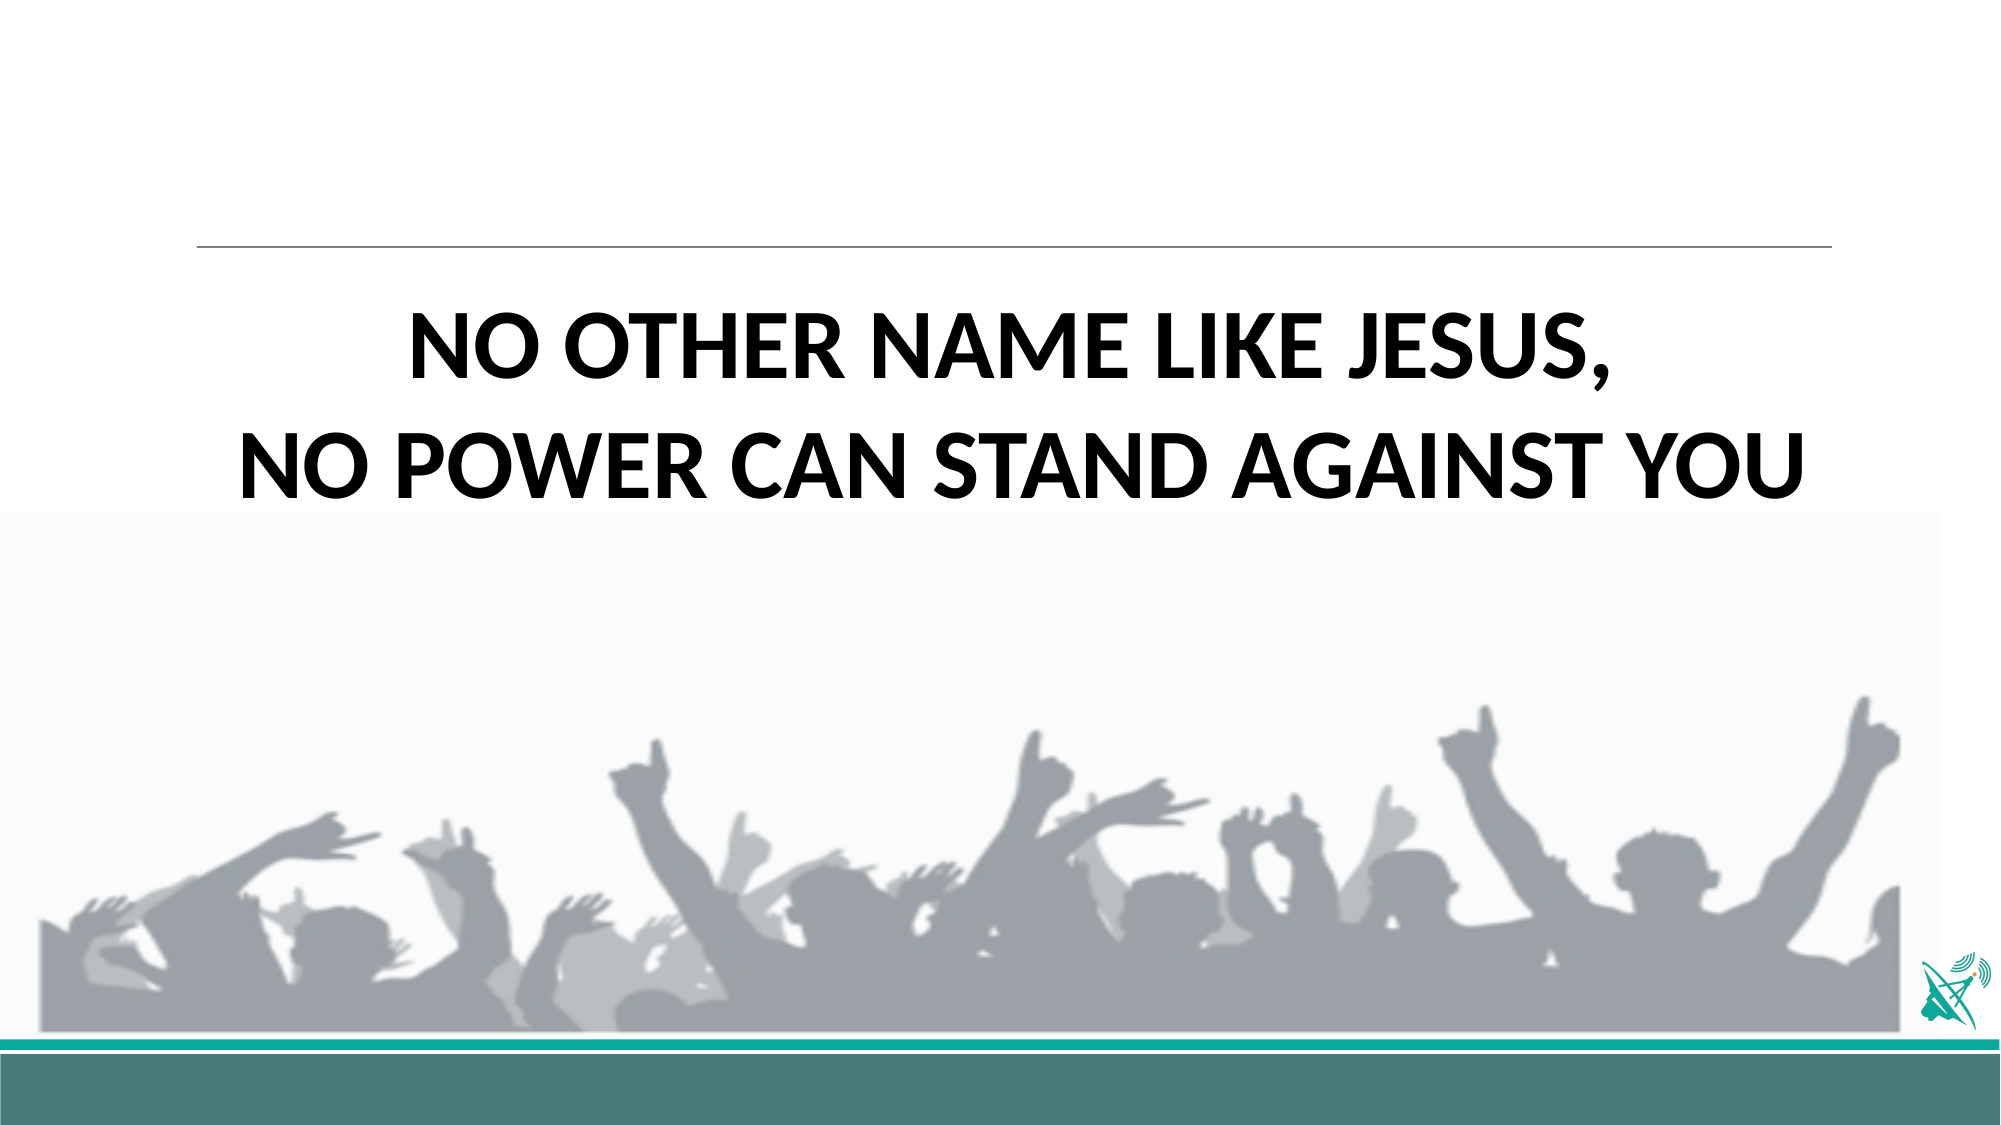

NO OTHER NAME LIKE JESUS,
NO POWER CAN STAND AGAINST YOU